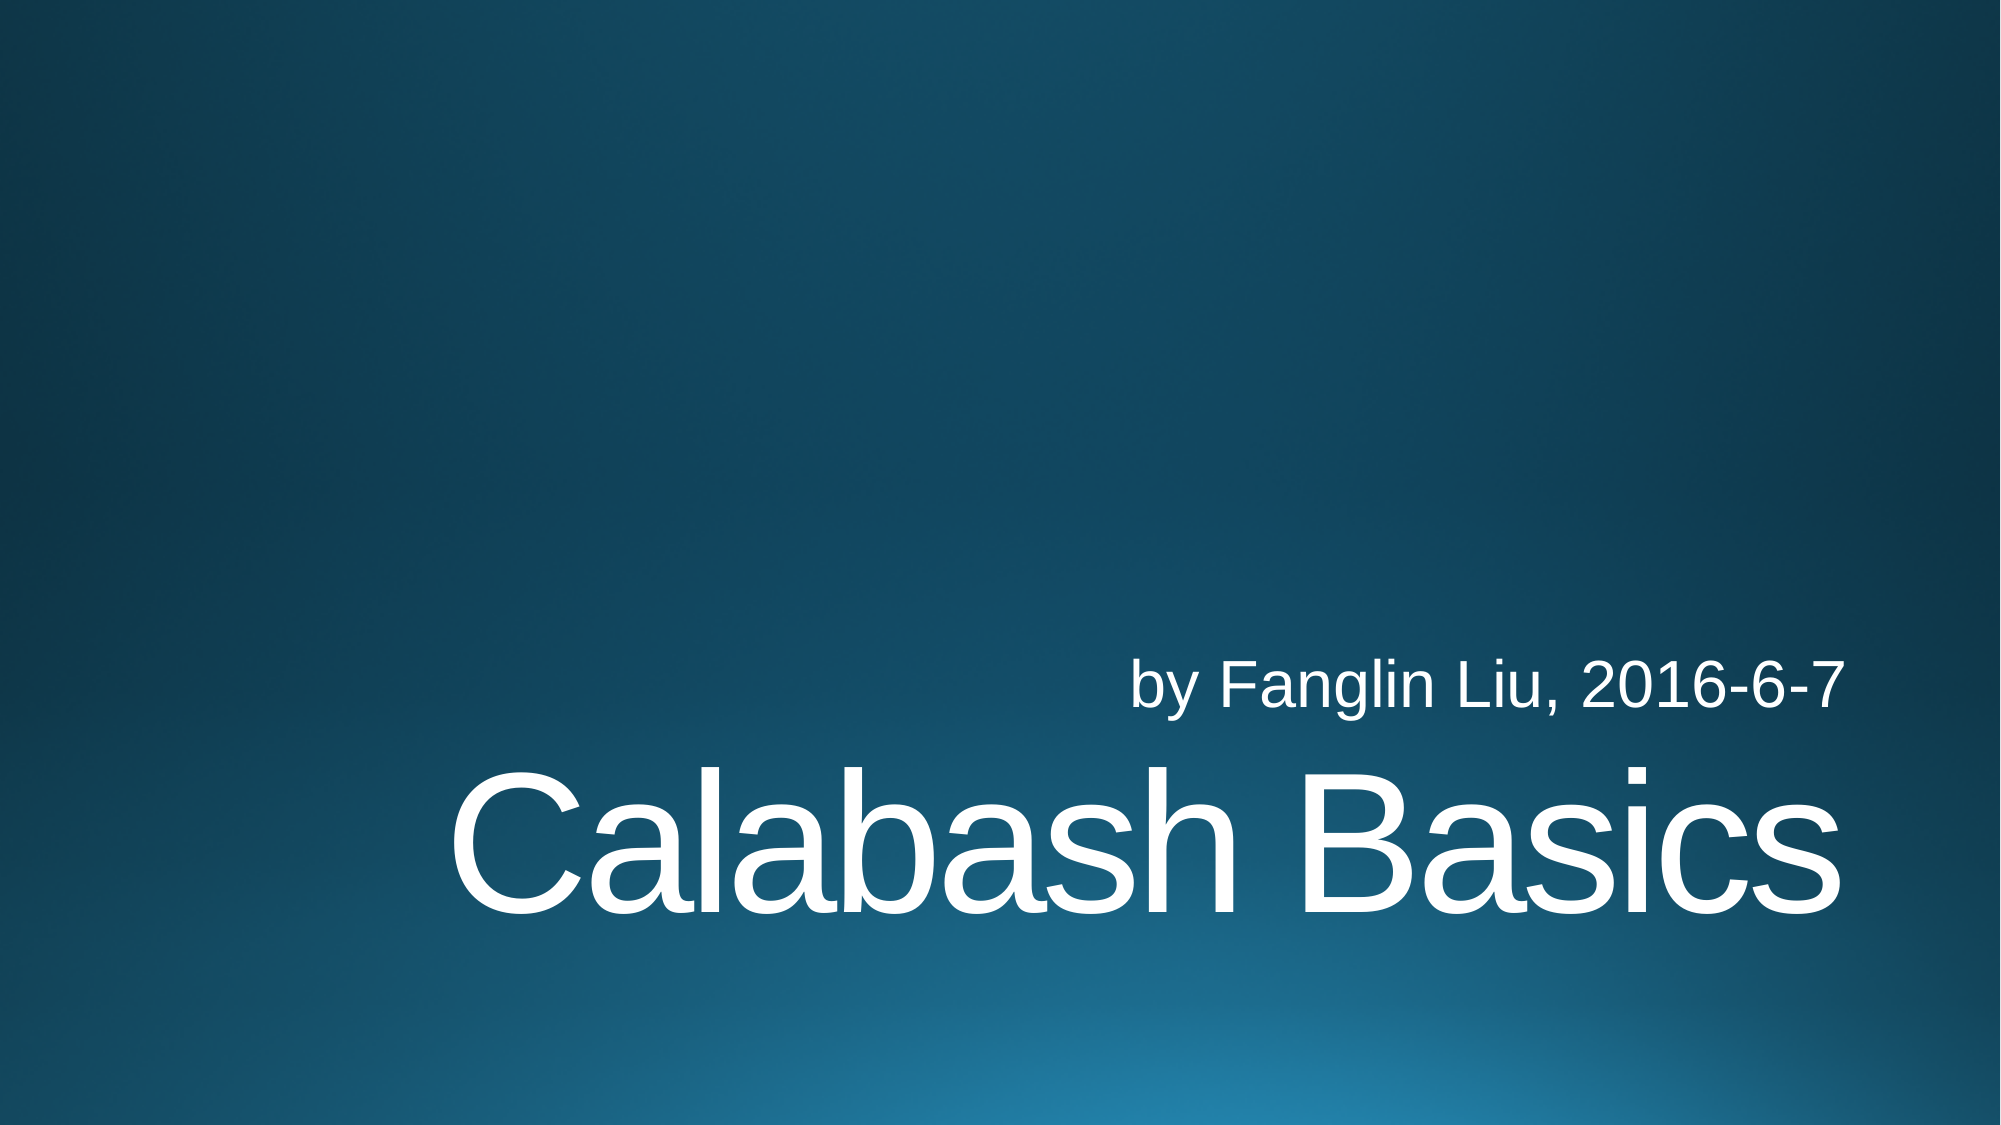

by Fanglin Liu, 2016-6-7
# Calabash Basics